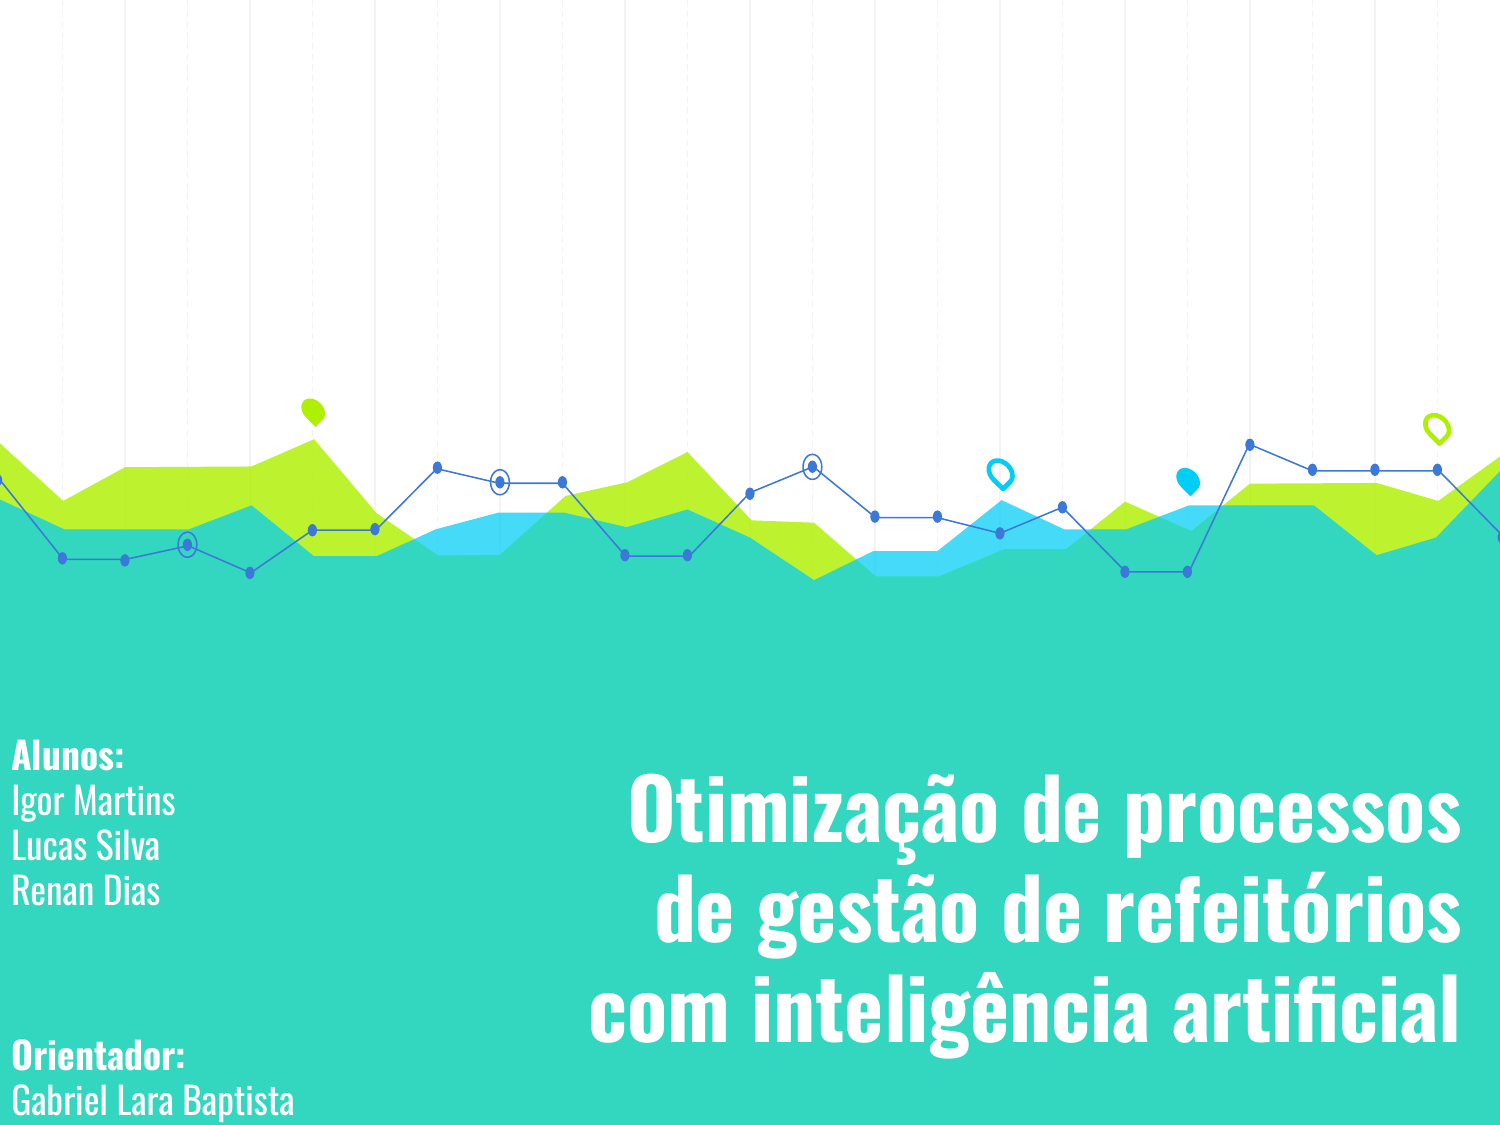

Otimização de processos de gestão de refeitórios com inteligência artificial
Alunos:
Igor Martins
Lucas Silva
Renan Dias
Orientador:
Gabriel Lara Baptista